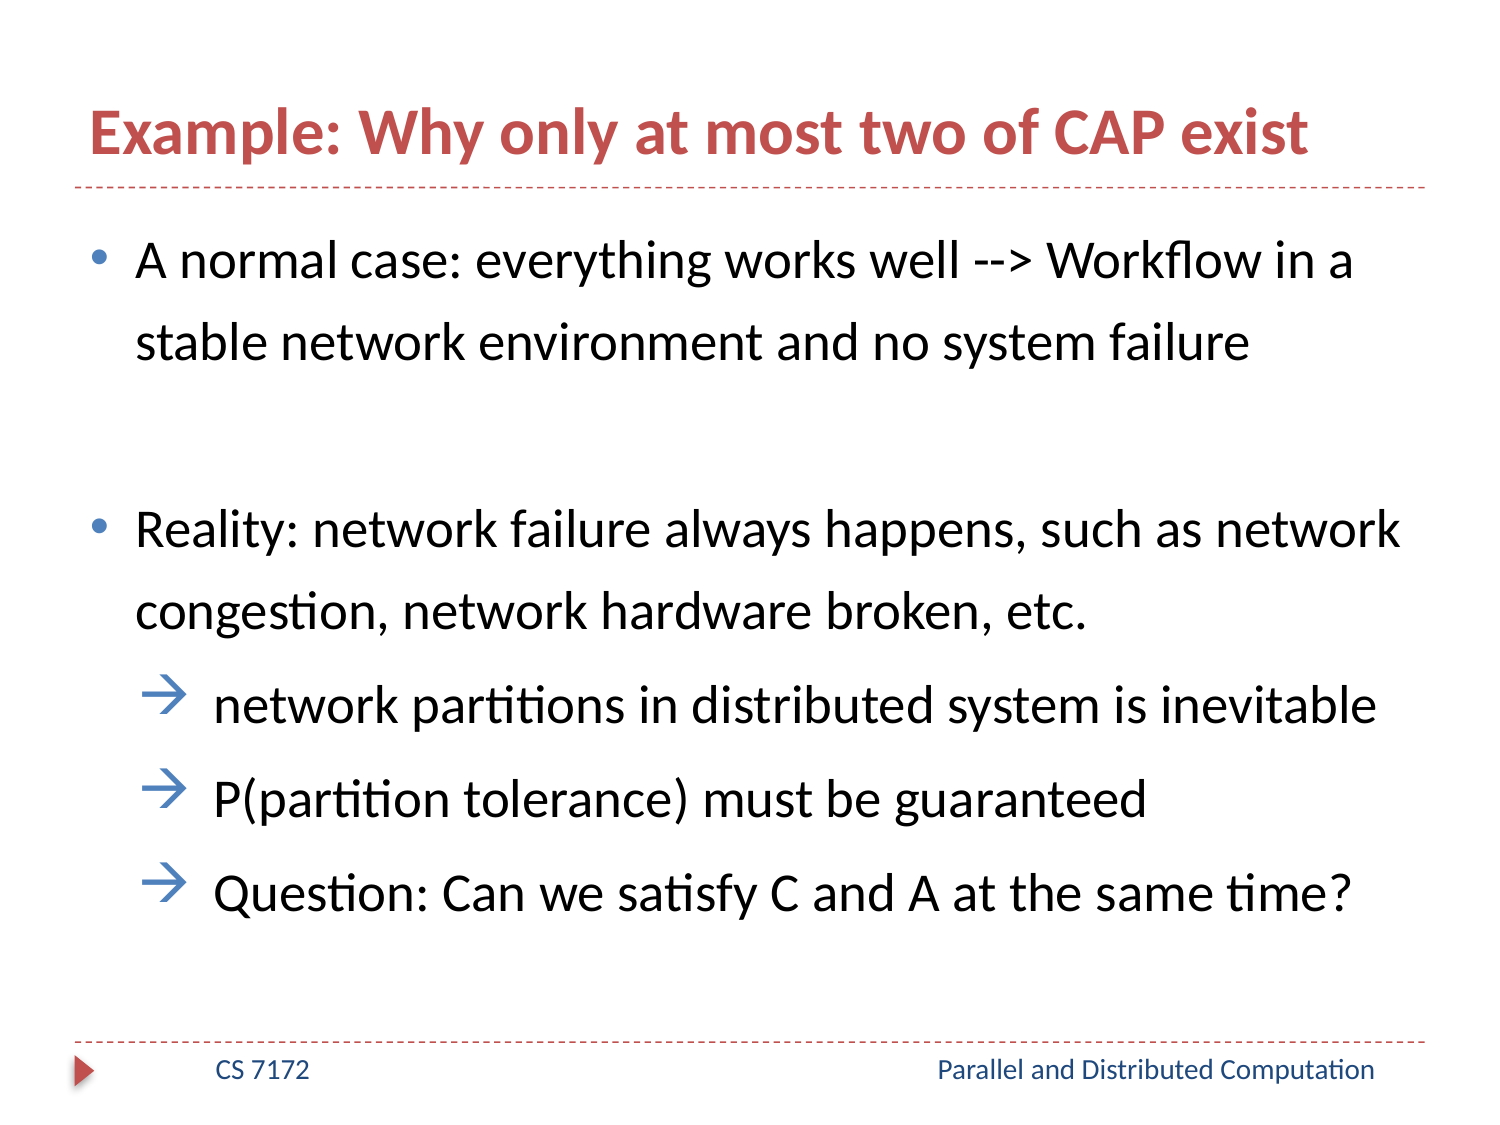

# Example: Why only at most two of CAP exist
A normal case: everything works well --> Workflow in a stable network environment and no system failure

Reality: network failure always happens, such as network congestion, network hardware broken, etc.
network partitions in distributed system is inevitable
P(partition tolerance) must be guaranteed
Question: Can we satisfy C and A at the same time?

CS 7172
Parallel and Distributed Computation